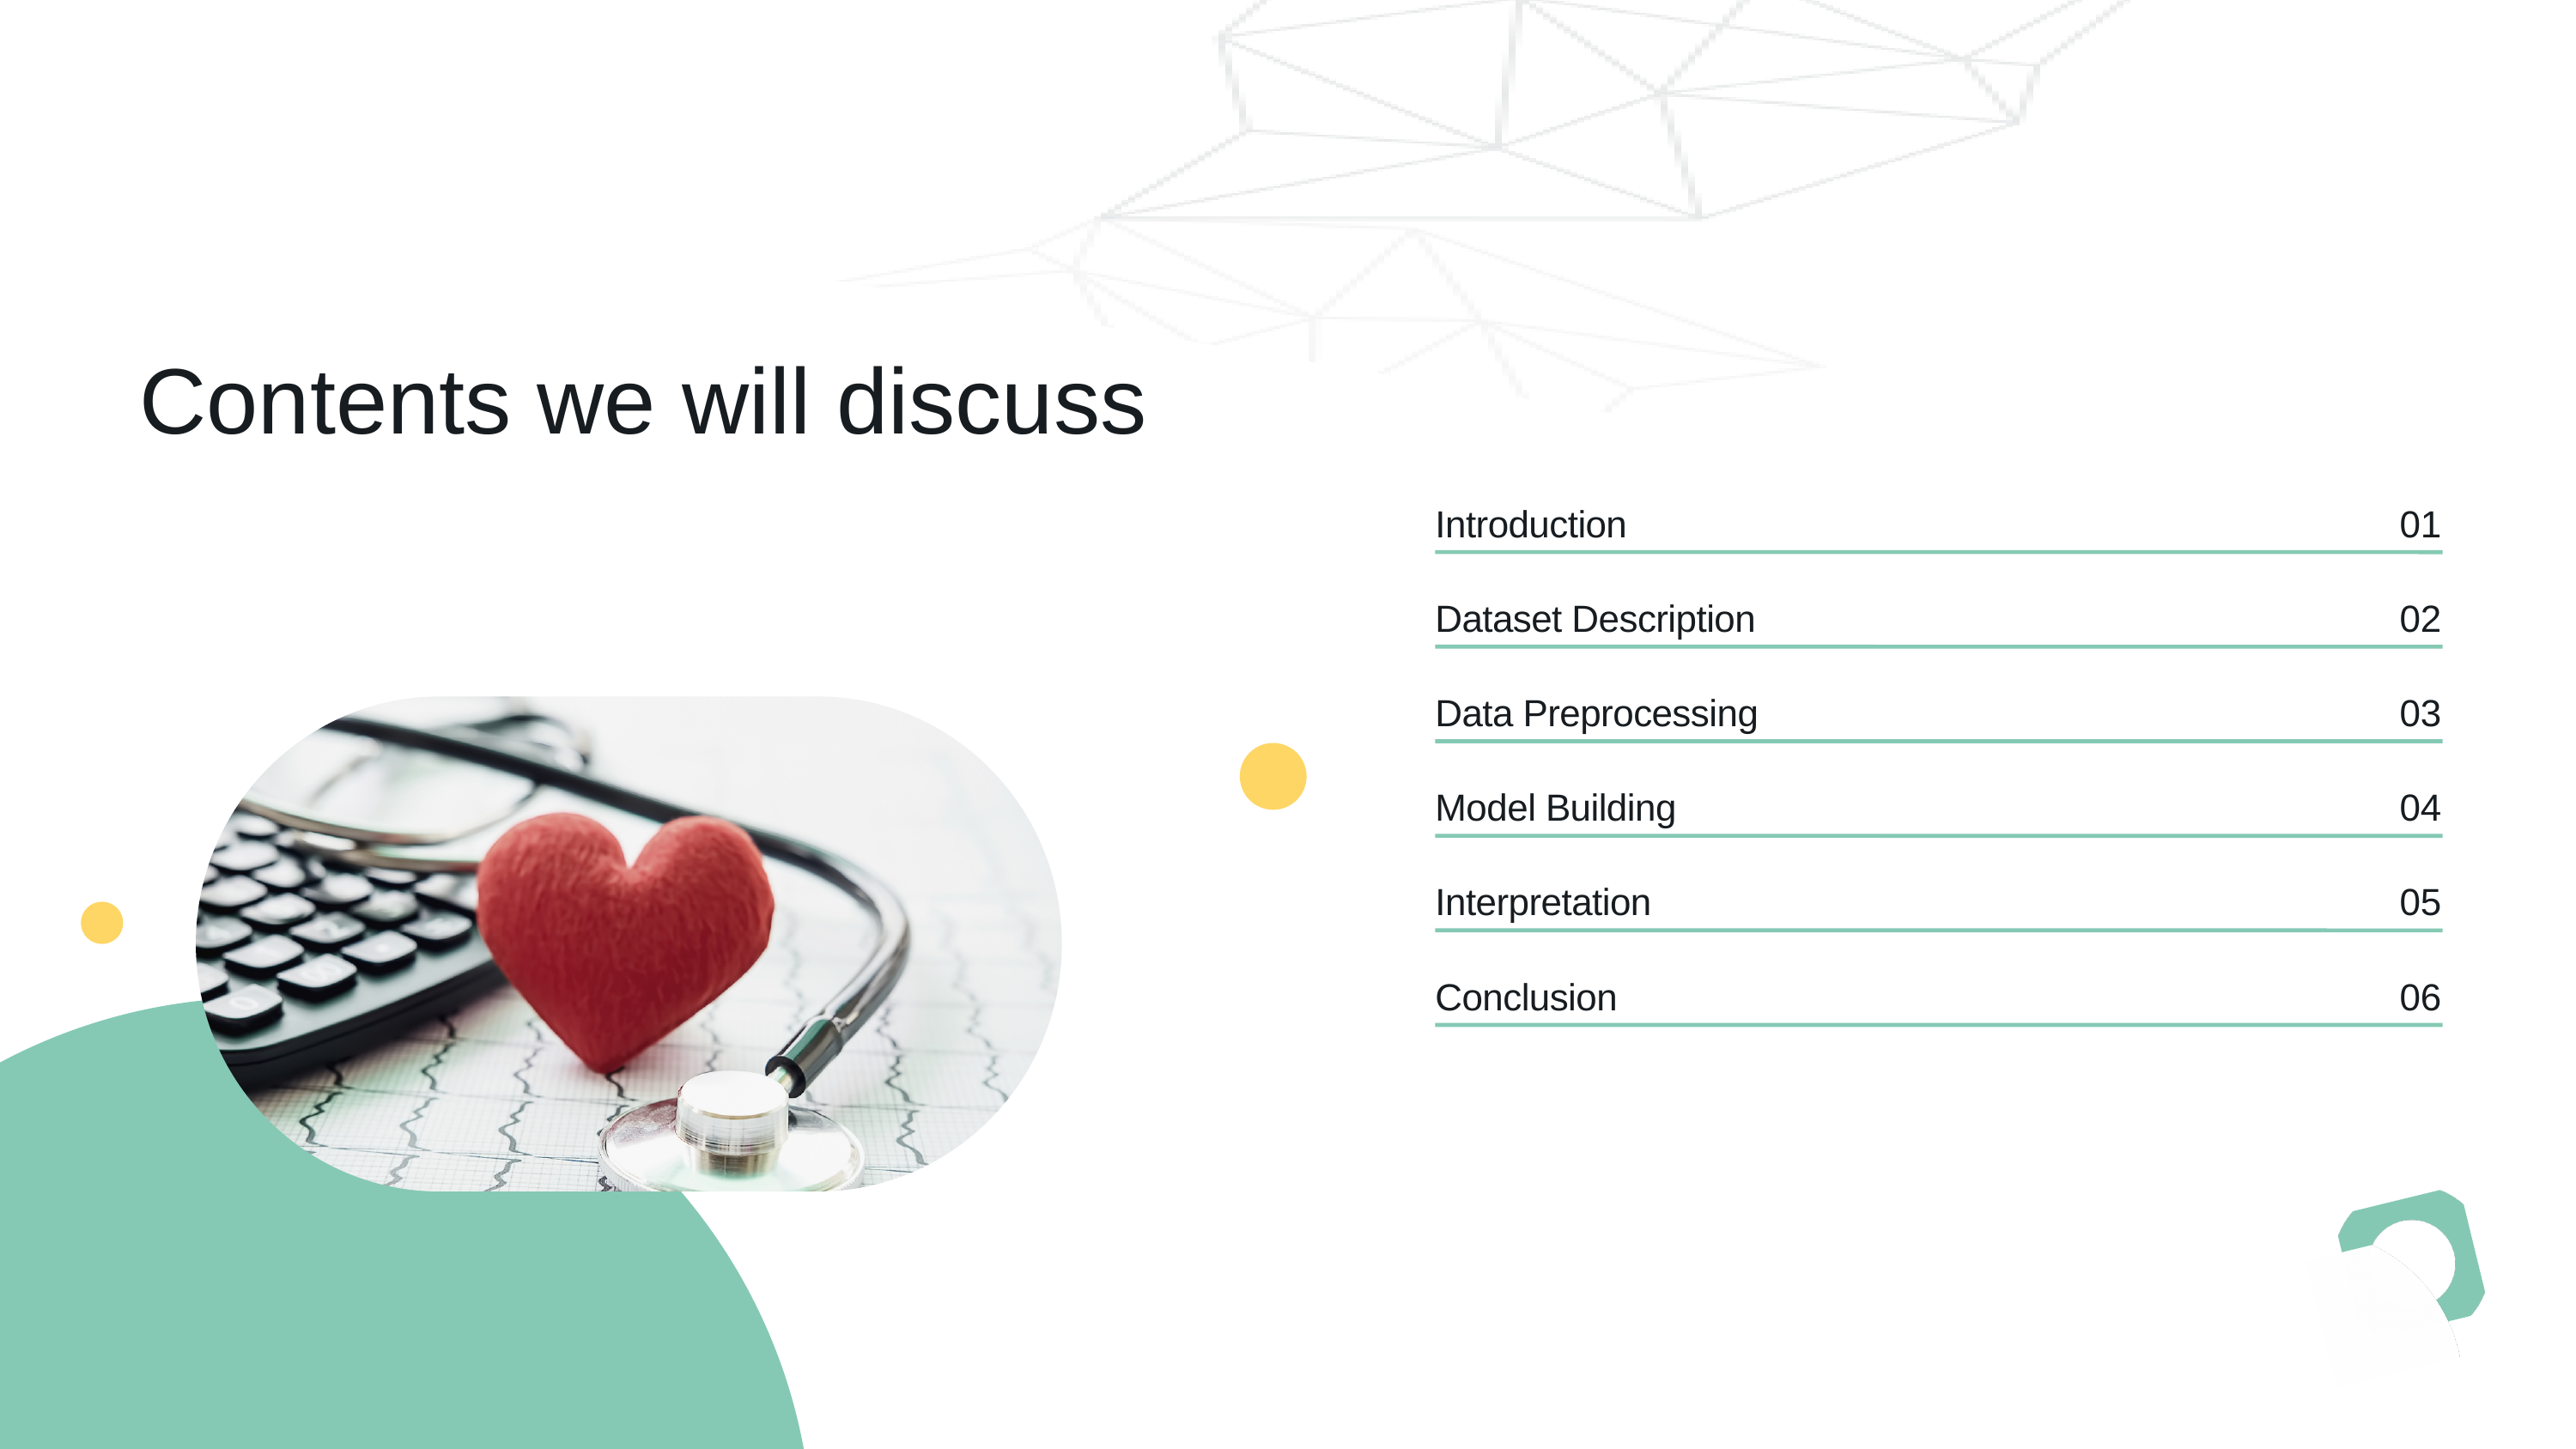

Contents we will discuss
Introduction
01

Dataset Description
02

Data Preprocessing
03

Model Building
04

Interpretation
05

Conclusion
06